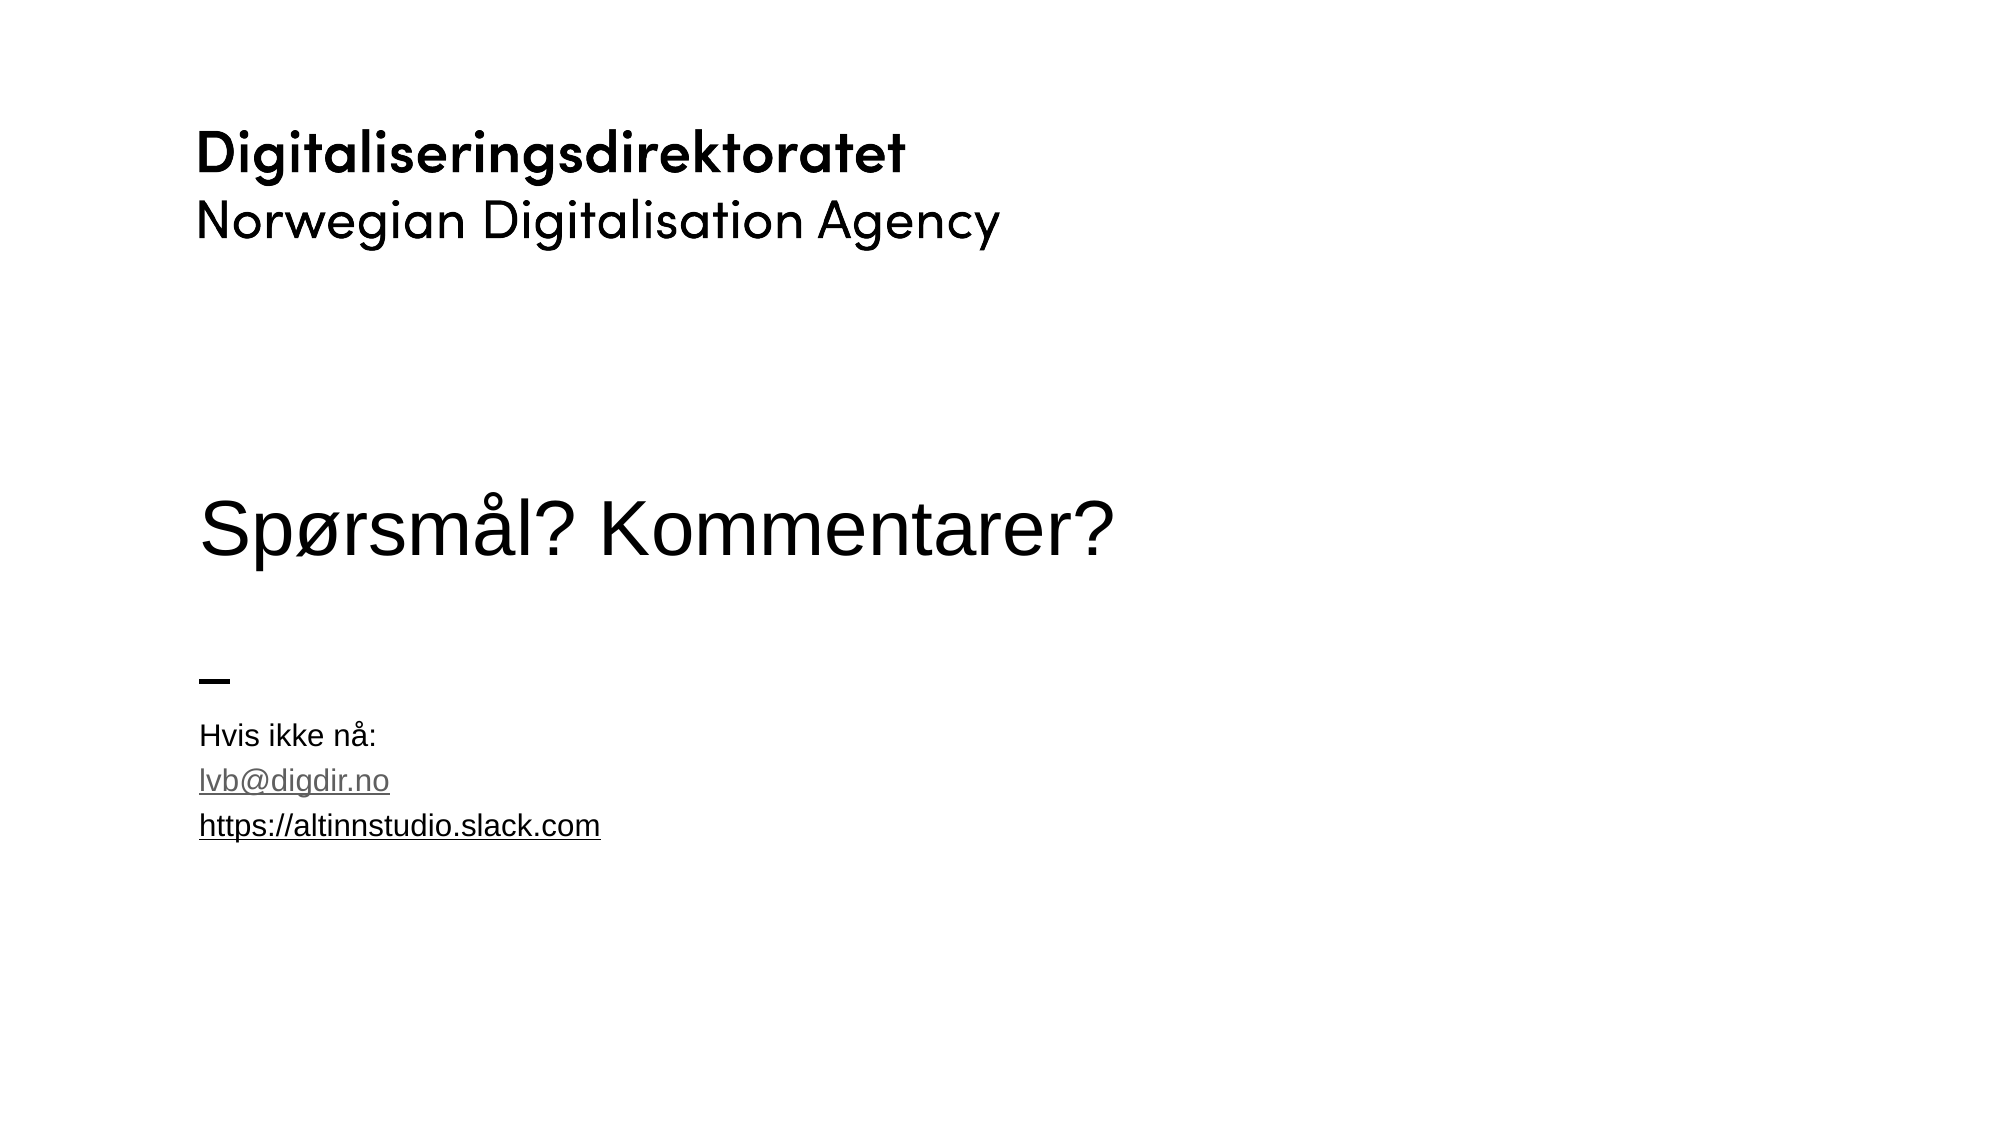

# Spørsmål? Kommentarer?
Hvis ikke nå:
lvb@digdir.no
https://altinnstudio.slack.com